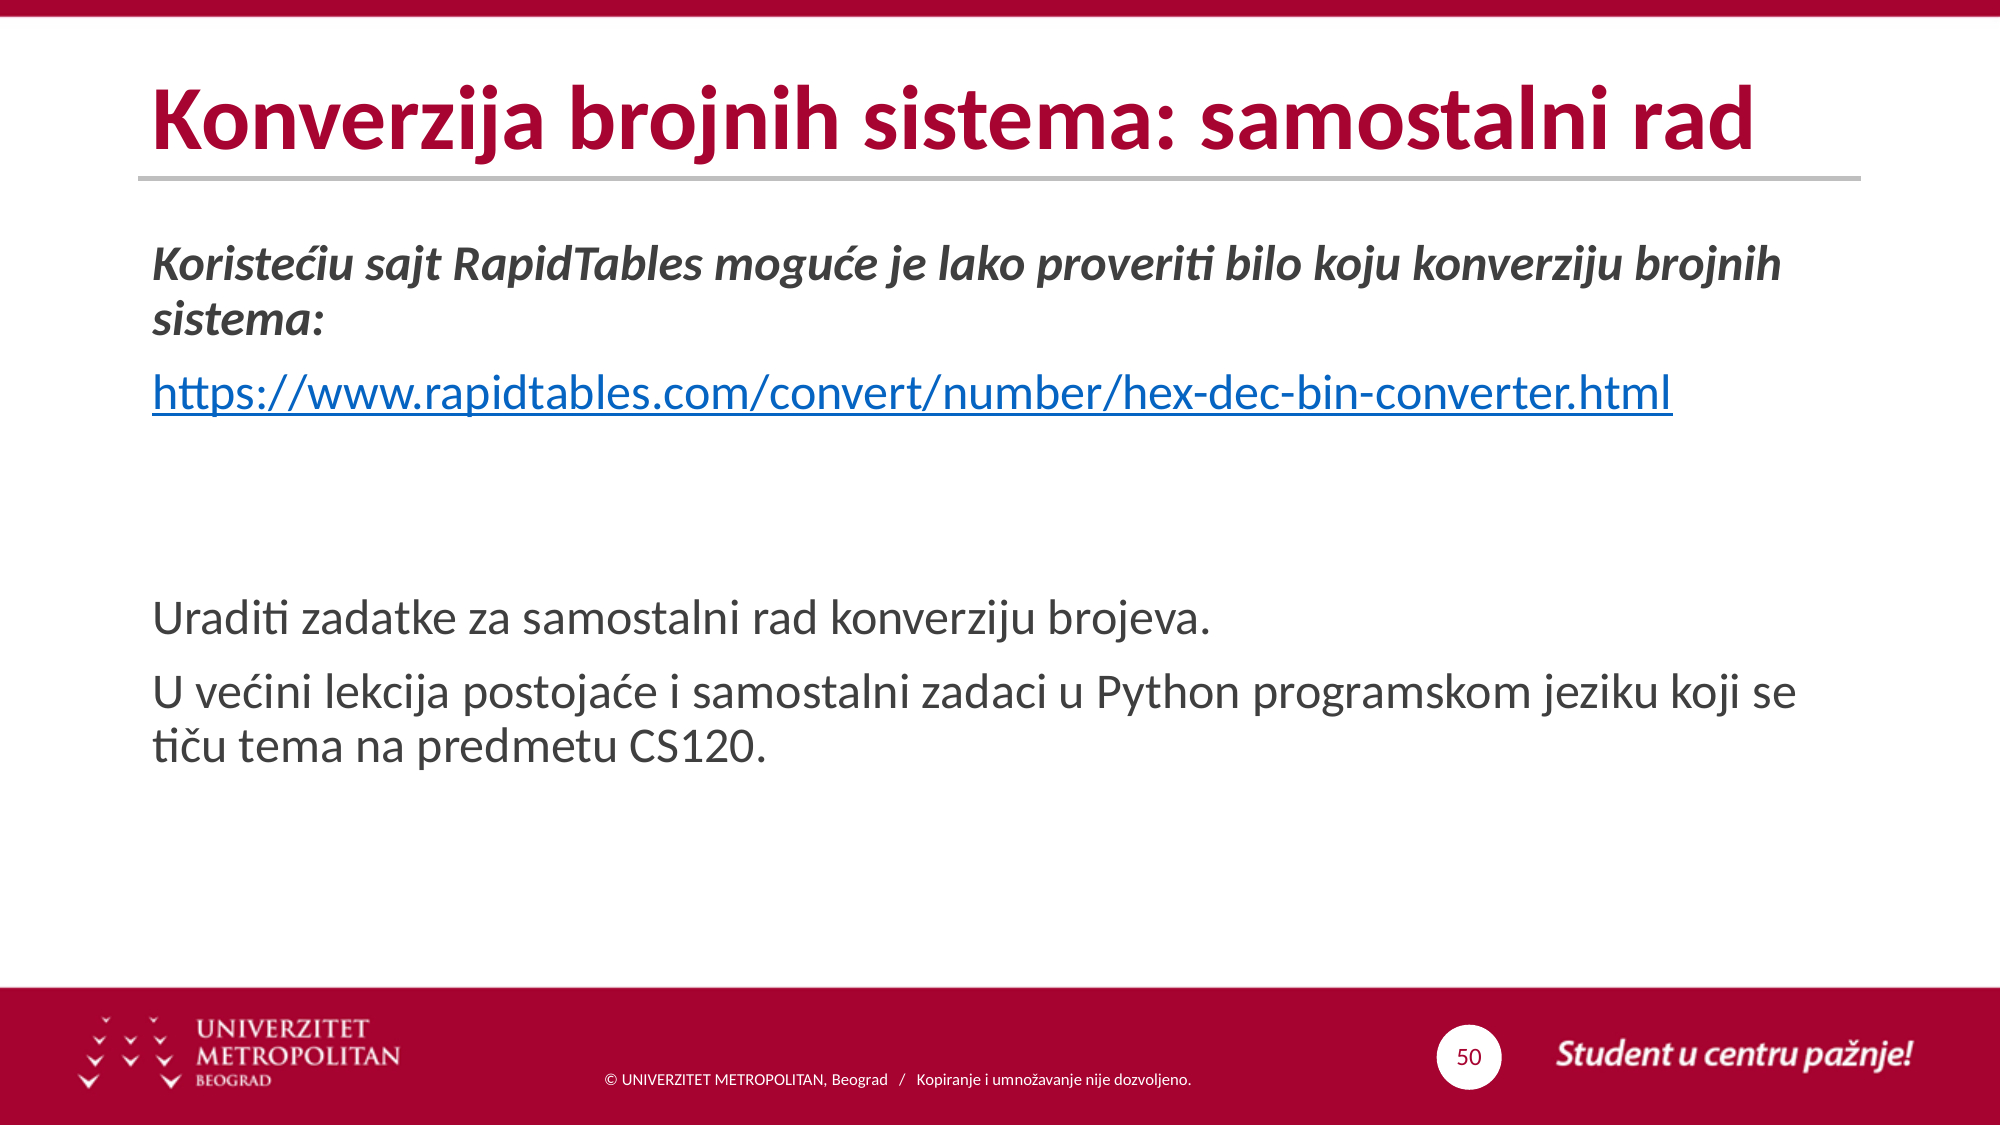

# Konverzija brojnih sistema: samostalni rad
Koristećiu sajt RapidTables moguće je lako proveriti bilo koju konverziju brojnih sistema:
https://www.rapidtables.com/convert/number/hex-dec-bin-converter.html

Uraditi zadatke za samostalni rad konverziju brojeva.
U većini lekcija postojaće i samostalni zadaci u Python programskom jeziku koji se tiču tema na predmetu CS120.